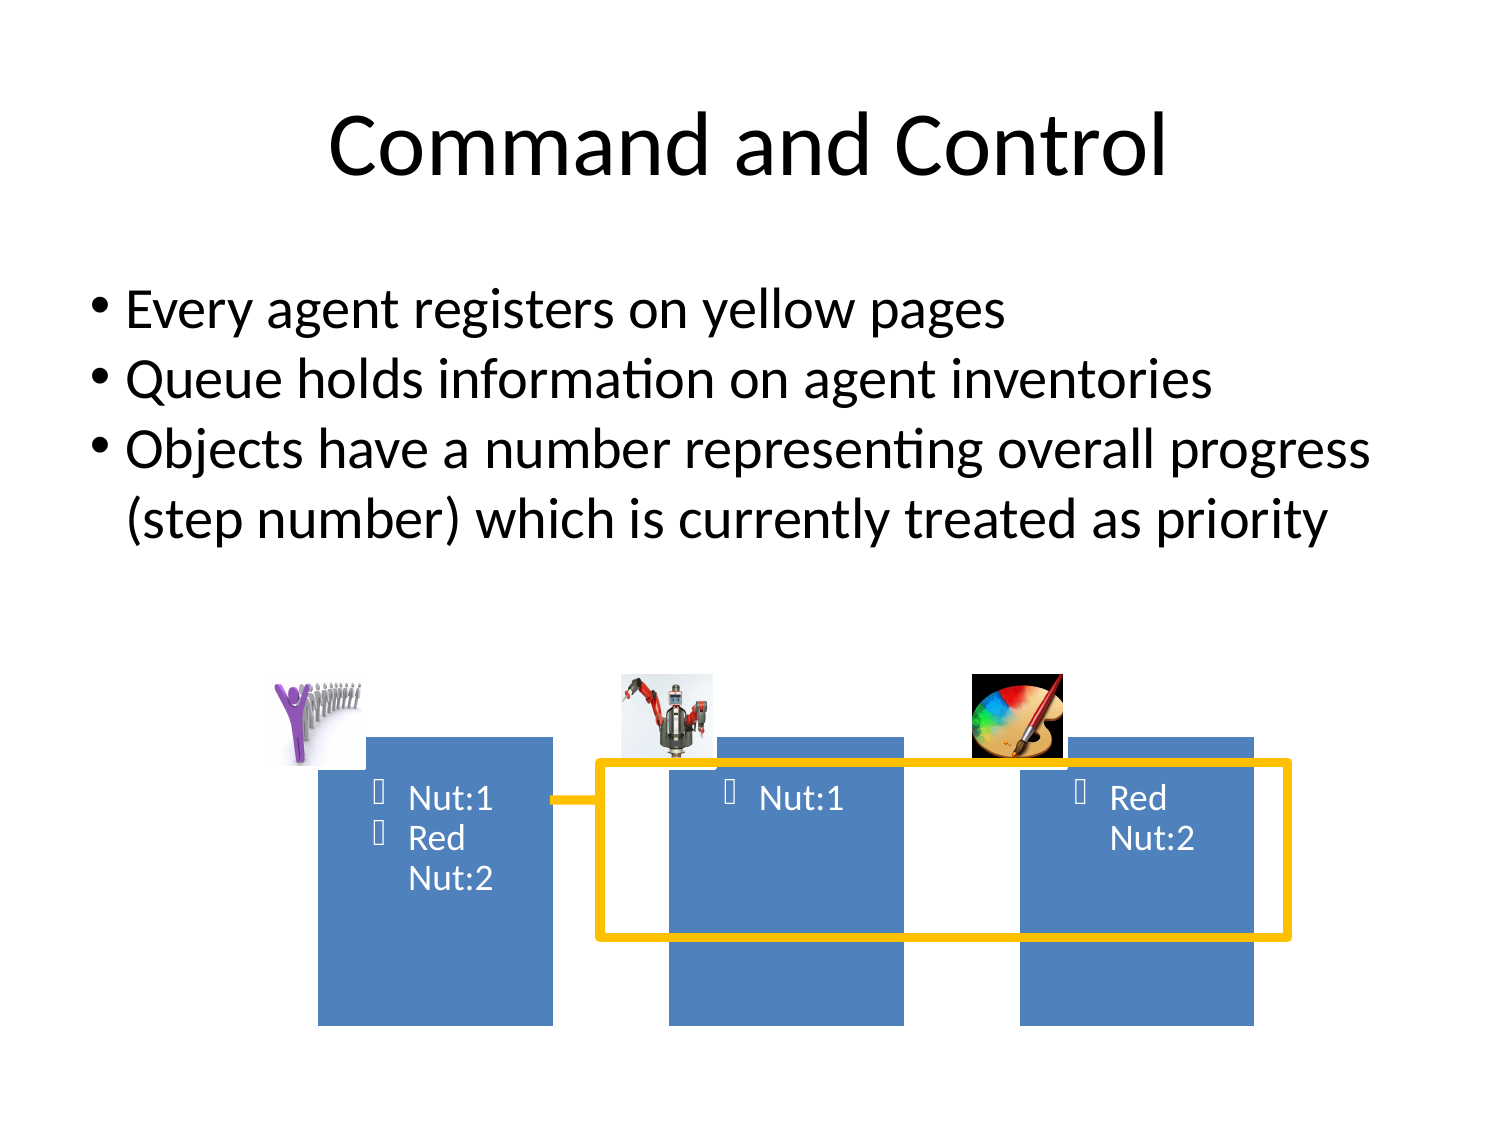

Command and Control
Every agent registers on yellow pages
Queue holds information on agent inventories
Objects have a number representing overall progress (step number) which is currently treated as priority

Nut:1
Red Nut:2
Nut:1
Red Nut:2

Queue
Fastener
Painter